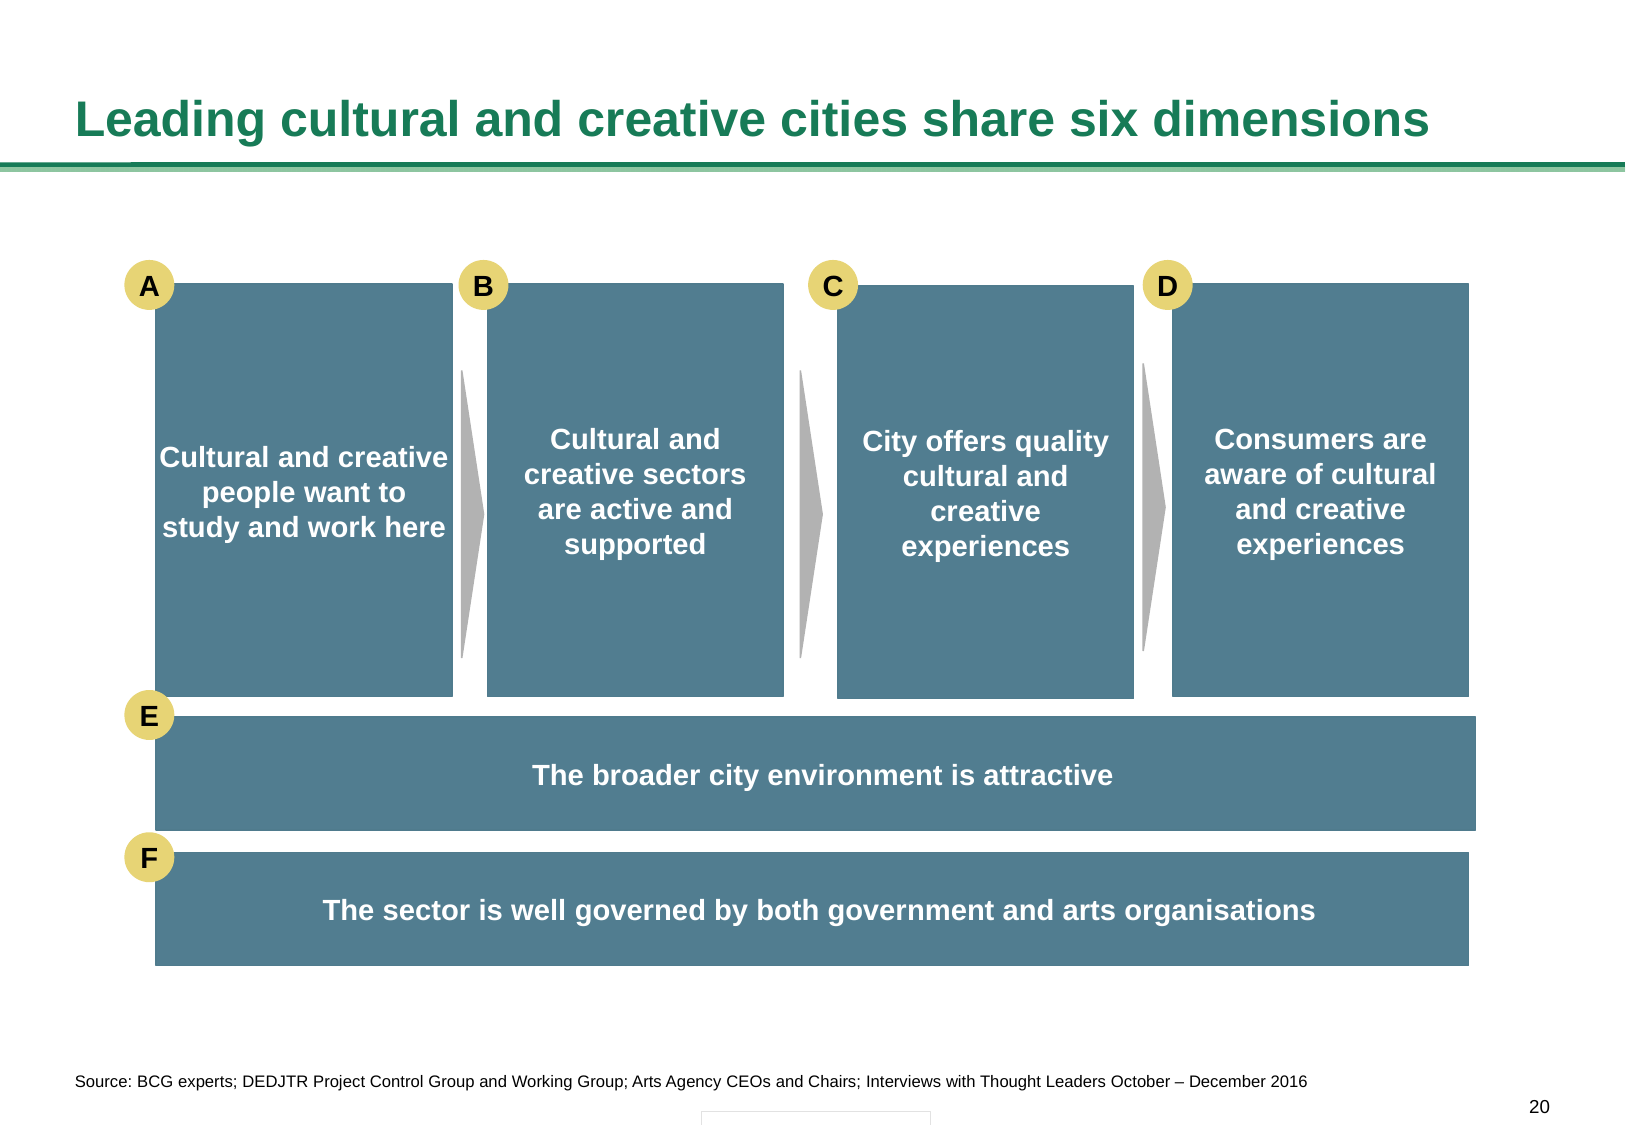

# Leading cultural and creative cities share six dimensions
A
B
C
D
Cultural and creative people want to study and work here
Cultural and creative sectors are active and supported
Consumers are aware of cultural and creative experiences
City offers quality cultural and creative experiences

E
The broader city environment is attractive
F
The sector is well governed by both government and arts organisations
Source: BCG experts; DEDJTR Project Control Group and Working Group; Arts Agency CEOs and Chairs; Interviews with Thought Leaders October – December 2016